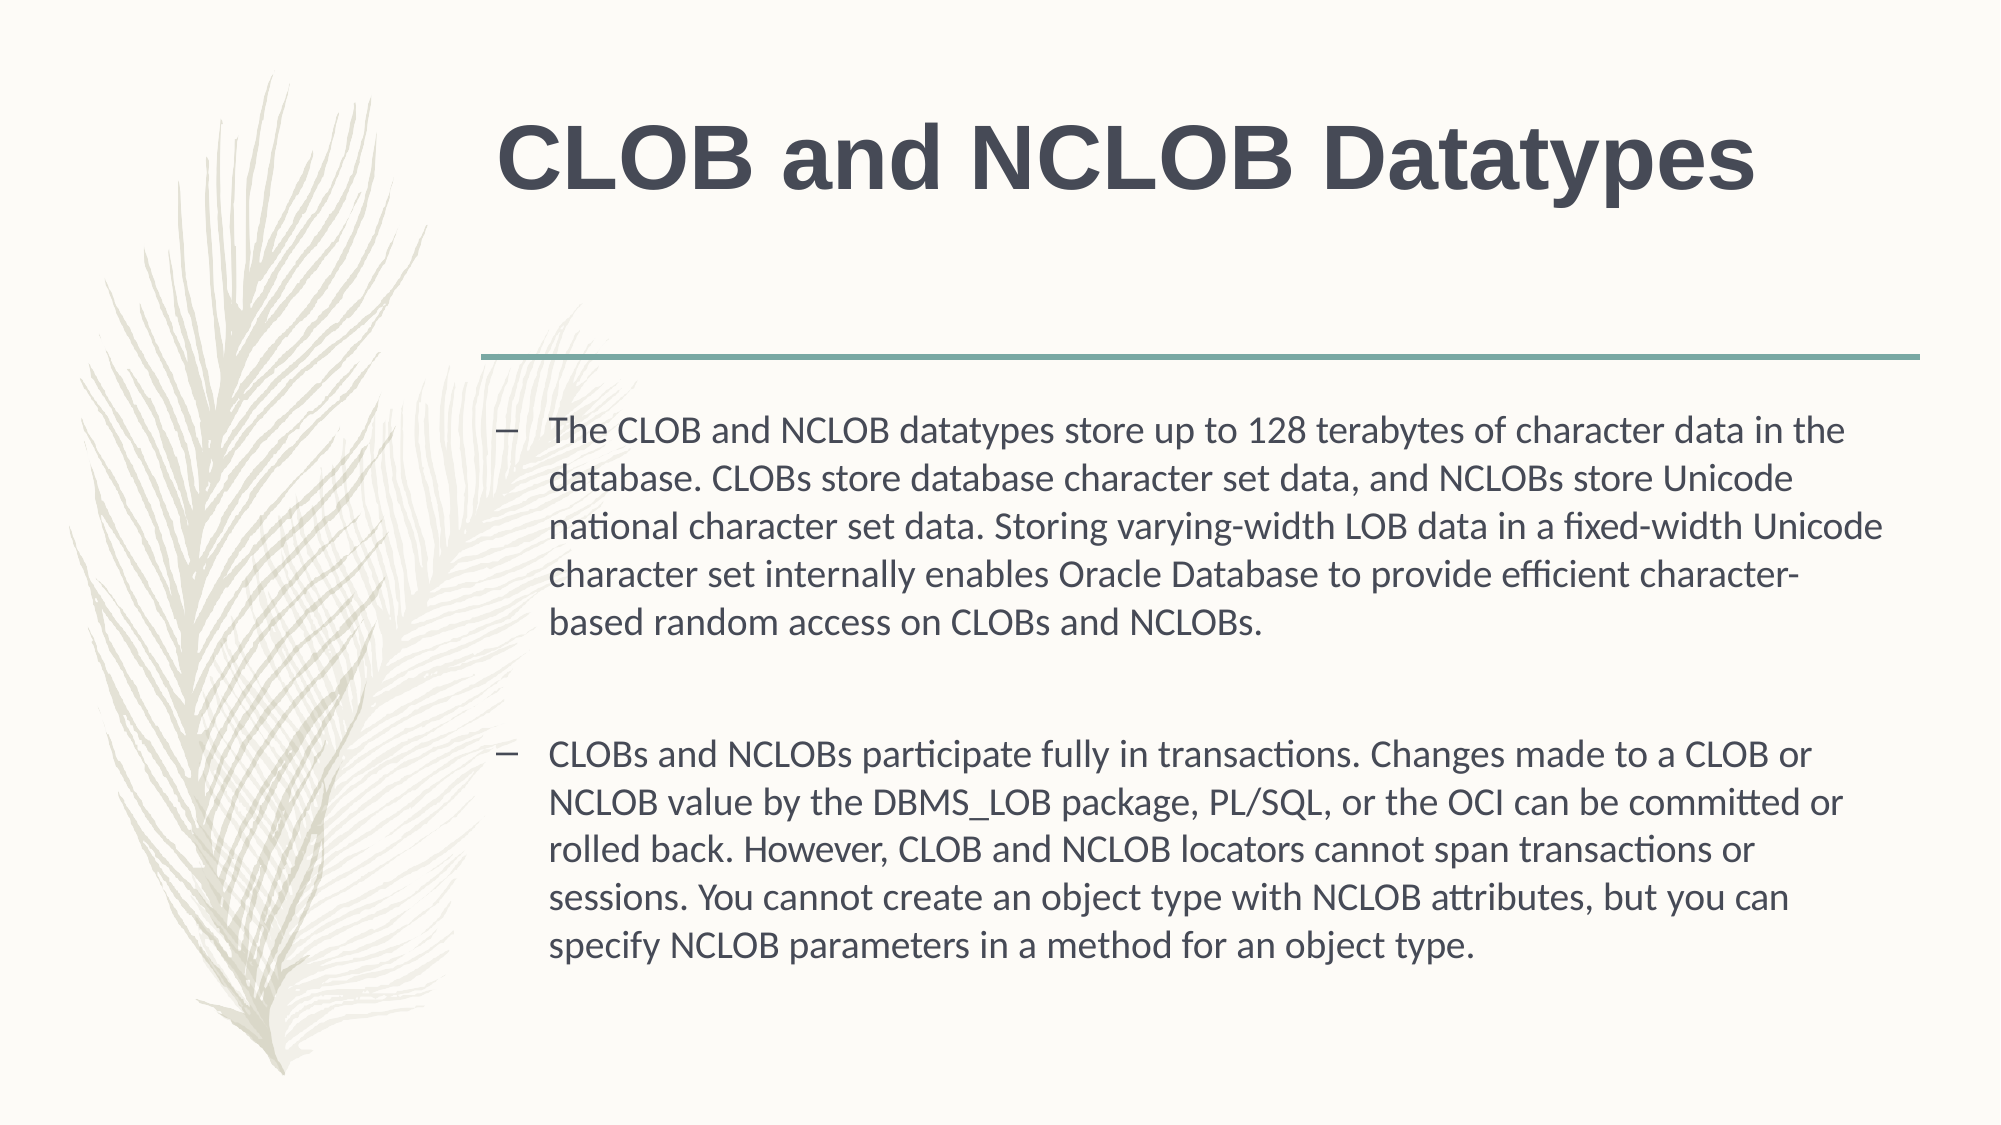

# CLOB and NCLOB Datatypes
The CLOB and NCLOB datatypes store up to 128 terabytes of character data in the database. CLOBs store database character set data, and NCLOBs store Unicode national character set data. Storing varying-width LOB data in a fixed-width Unicode character set internally enables Oracle Database to provide efficient character- based random access on CLOBs and NCLOBs.

CLOBs and NCLOBs participate fully in transactions. Changes made to a CLOB or NCLOB value by the DBMS_LOB package, PL/SQL, or the OCI can be committed or rolled back. However, CLOB and NCLOB locators cannot span transactions or sessions. You cannot create an object type with NCLOB attributes, but you can specify NCLOB parameters in a method for an object type.